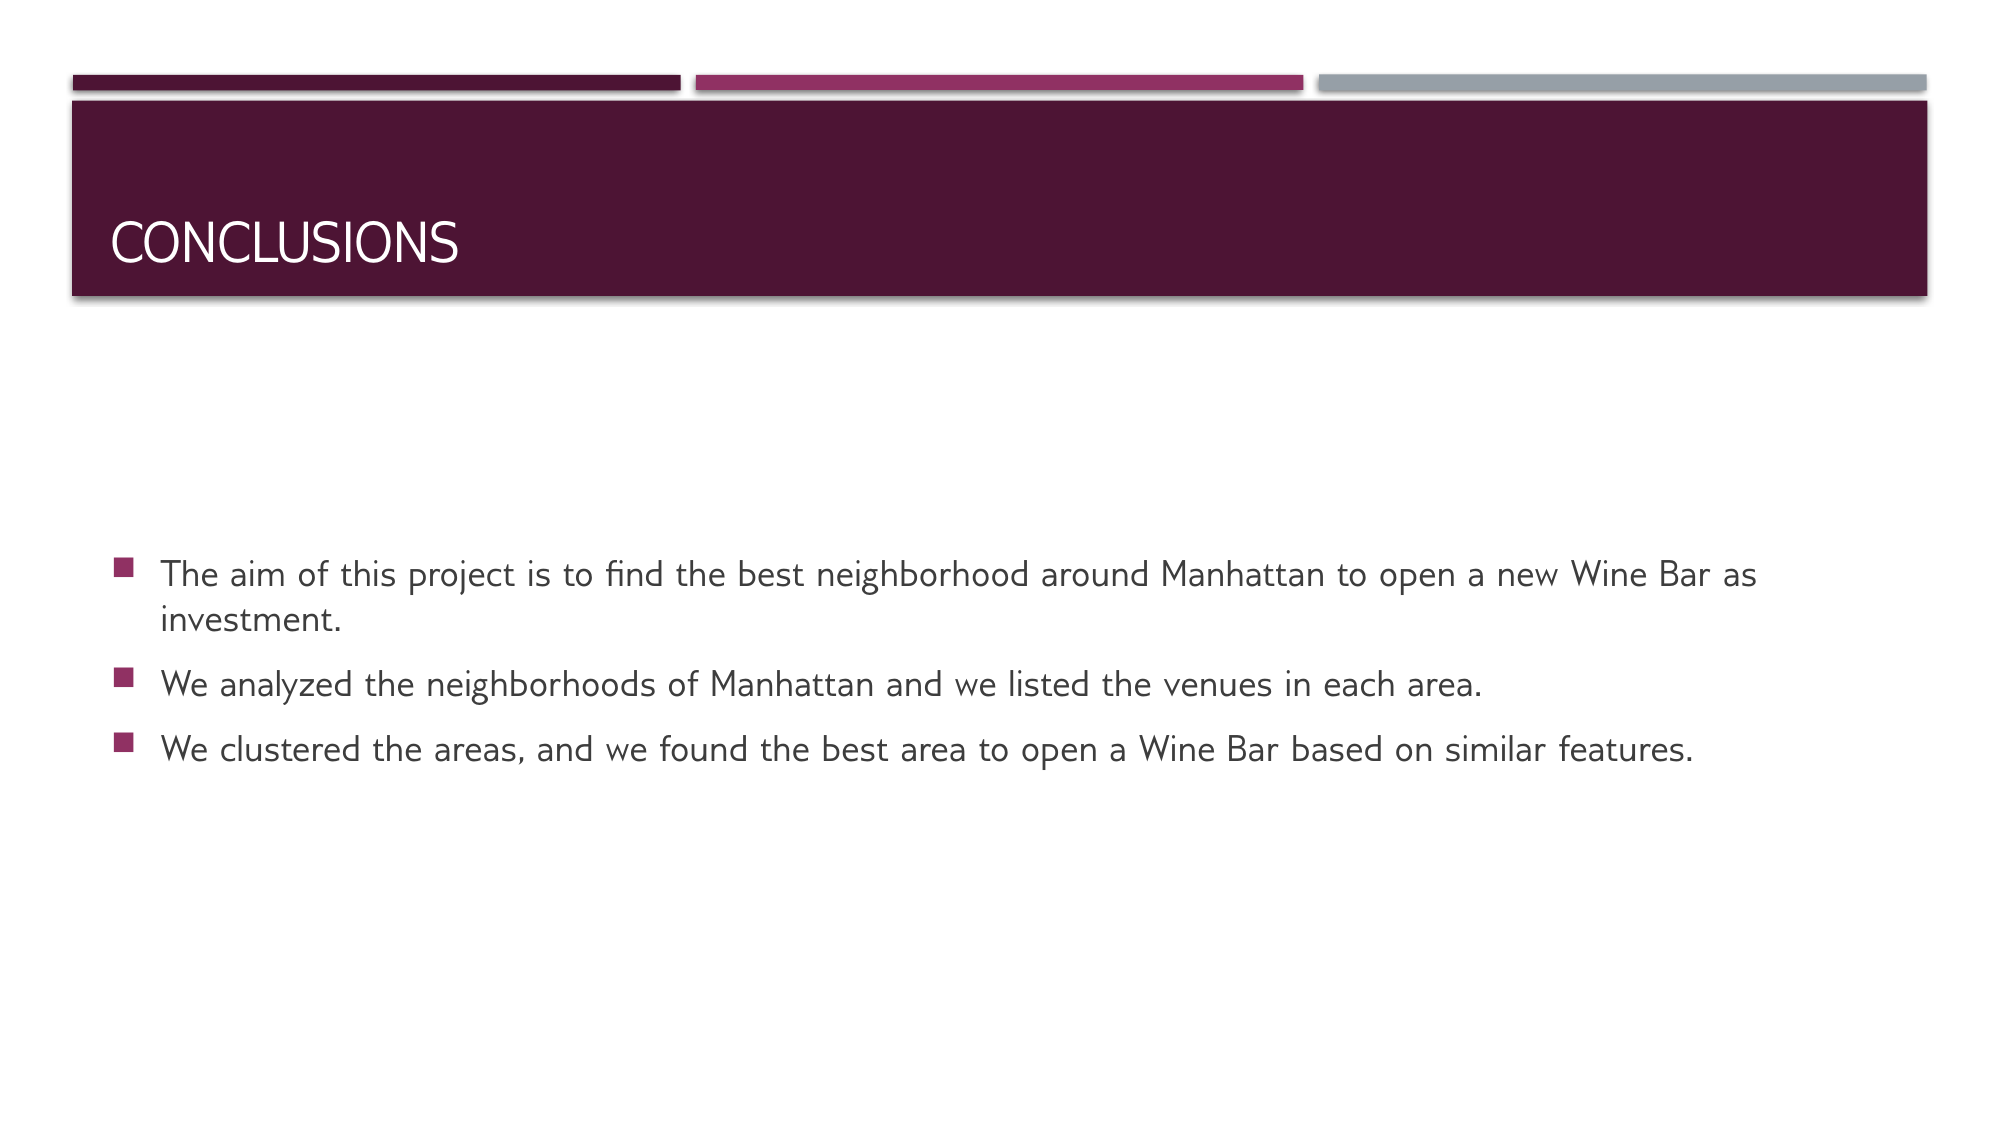

# Conclusions
The aim of this project is to find the best neighborhood around Manhattan to open a new Wine Bar as investment.
We analyzed the neighborhoods of Manhattan and we listed the venues in each area.
We clustered the areas, and we found the best area to open a Wine Bar based on similar features.